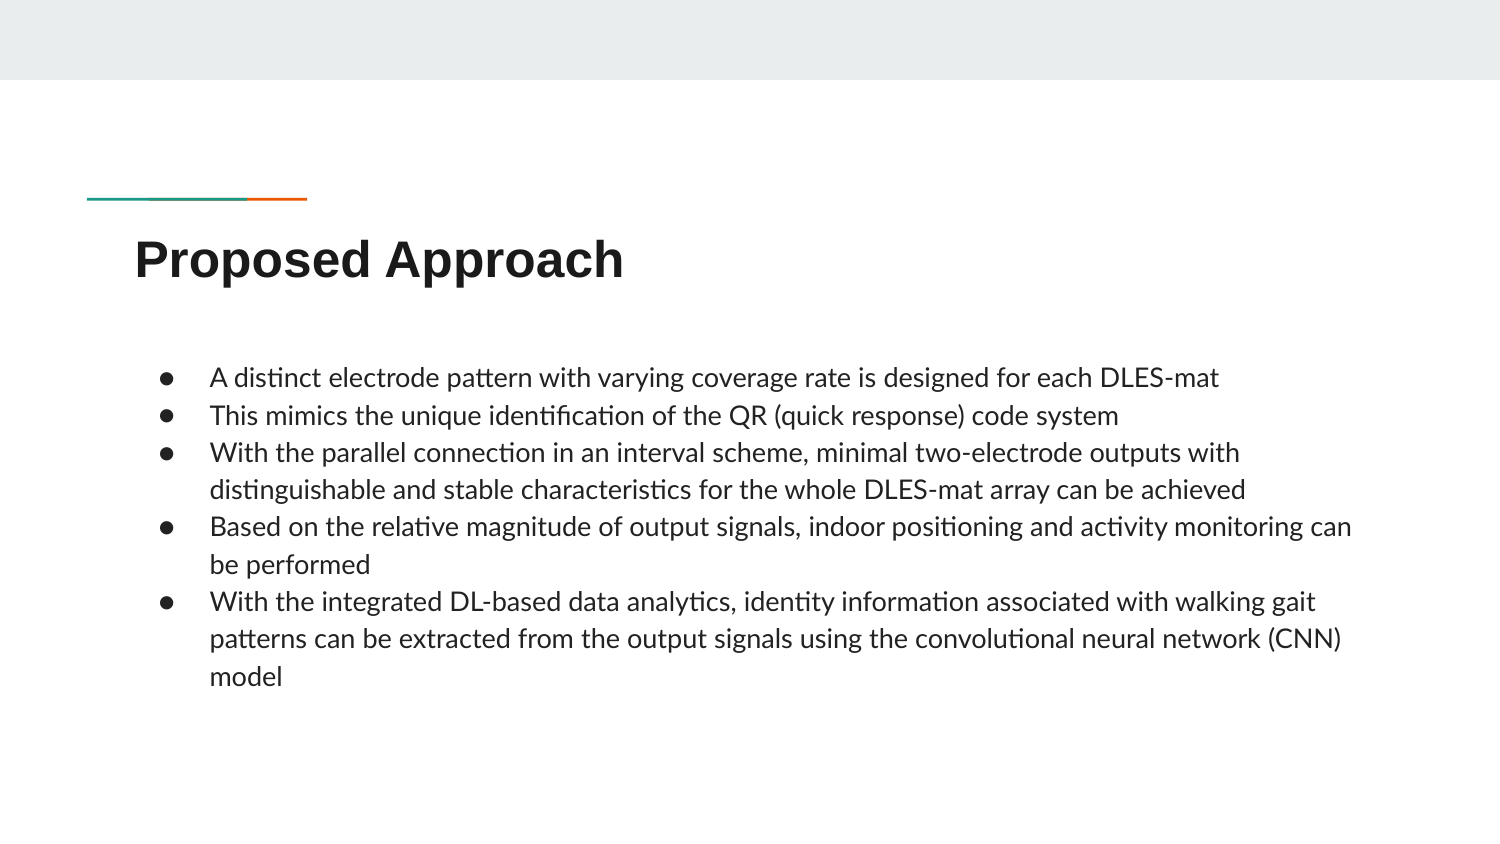

# Proposed Approach
A distinct electrode pattern with varying coverage rate is designed for each DLES-mat
This mimics the unique identification of the QR (quick response) code system
With the parallel connection in an interval scheme, minimal two-electrode outputs with distinguishable and stable characteristics for the whole DLES-mat array can be achieved
Based on the relative magnitude of output signals, indoor positioning and activity monitoring can be performed
With the integrated DL-based data analytics, identity information associated with walking gait patterns can be extracted from the output signals using the convolutional neural network (CNN) model